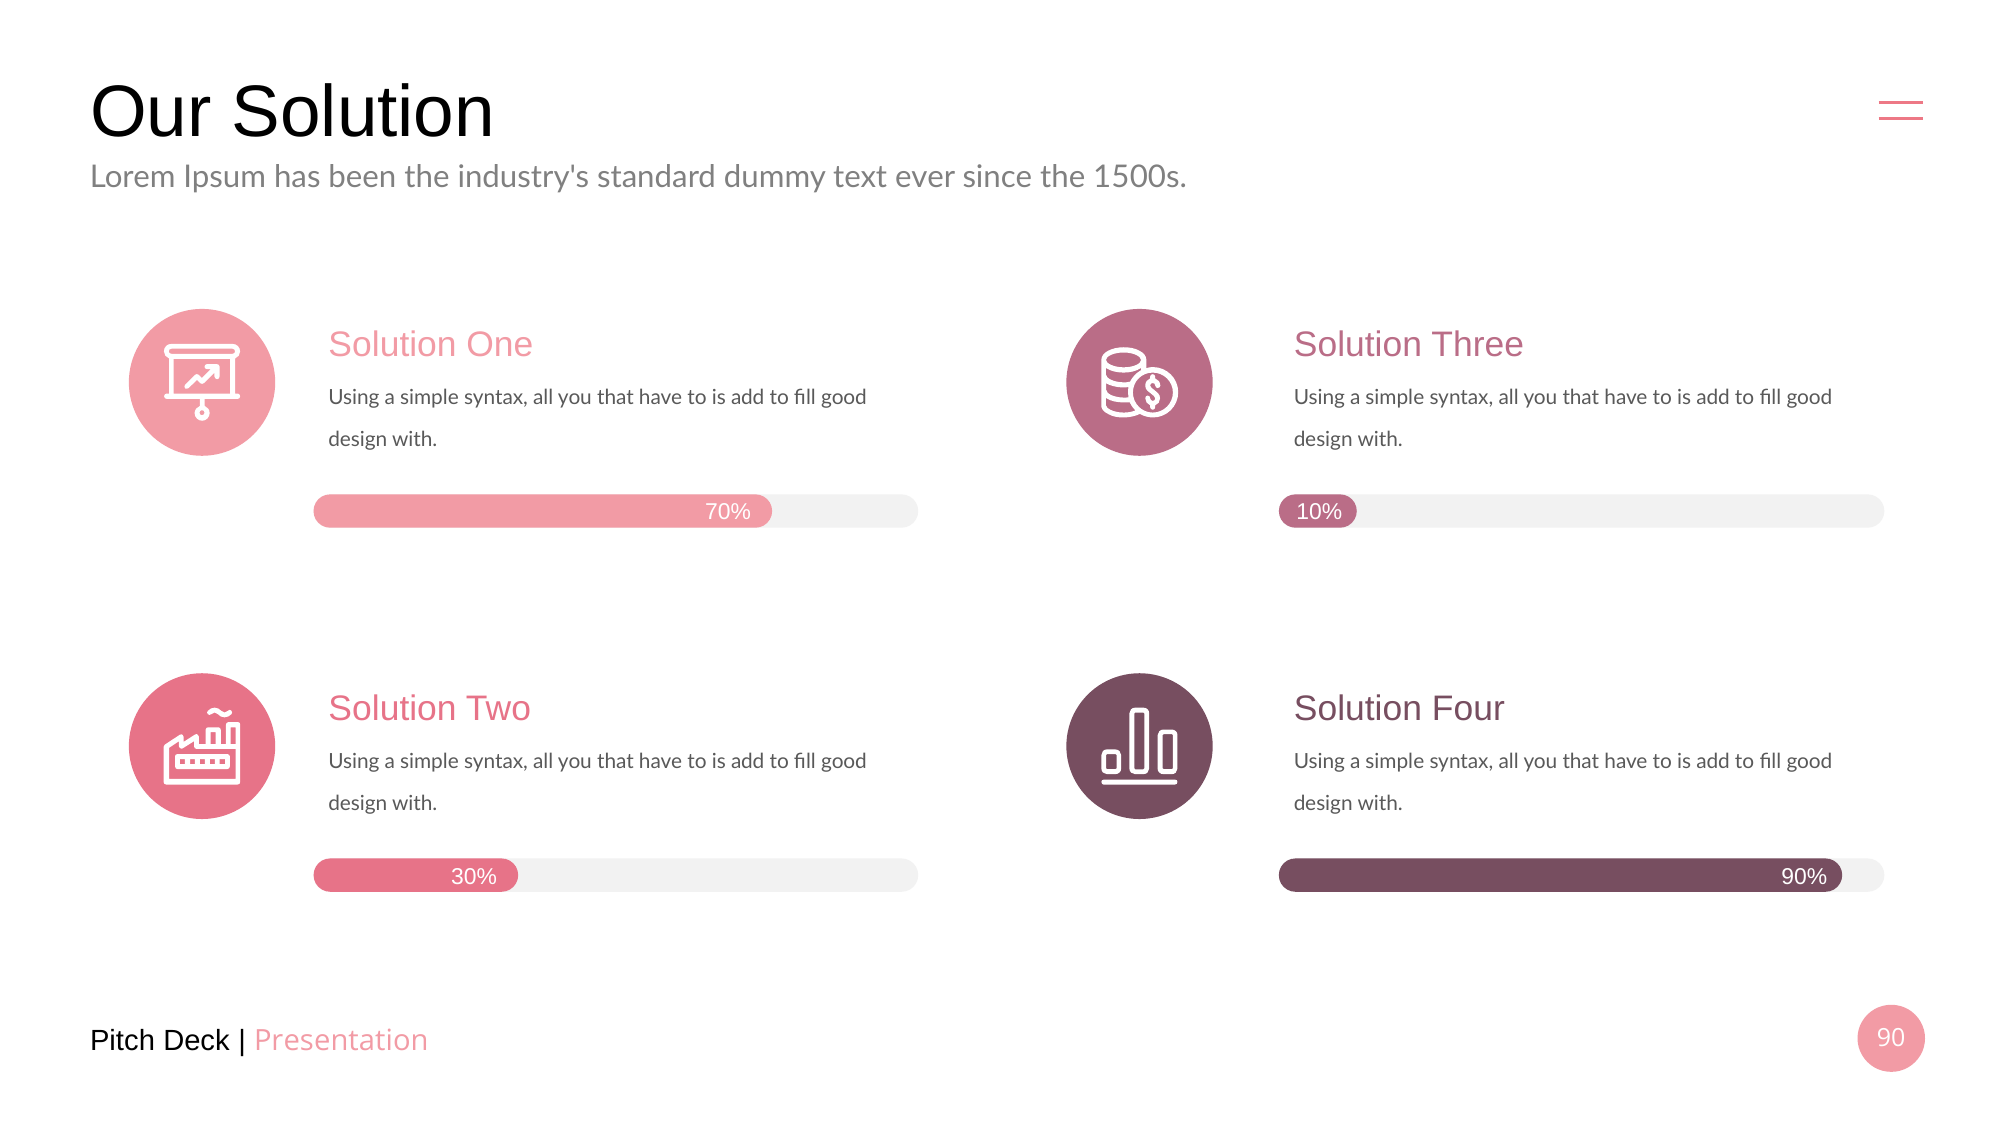

# Our Solution
Lorem Ipsum has been the industry's standard dummy text ever since the 1500s.

Solution One
Solution Three

Using a simple syntax, all you that have to is add to fill good design with.
Using a simple syntax, all you that have to is add to fill good design with.
70%
10%

Solution Two
Solution Four

Using a simple syntax, all you that have to is add to fill good design with.
Using a simple syntax, all you that have to is add to fill good design with.
30%
90%

Pitch Deck | Presentation
90